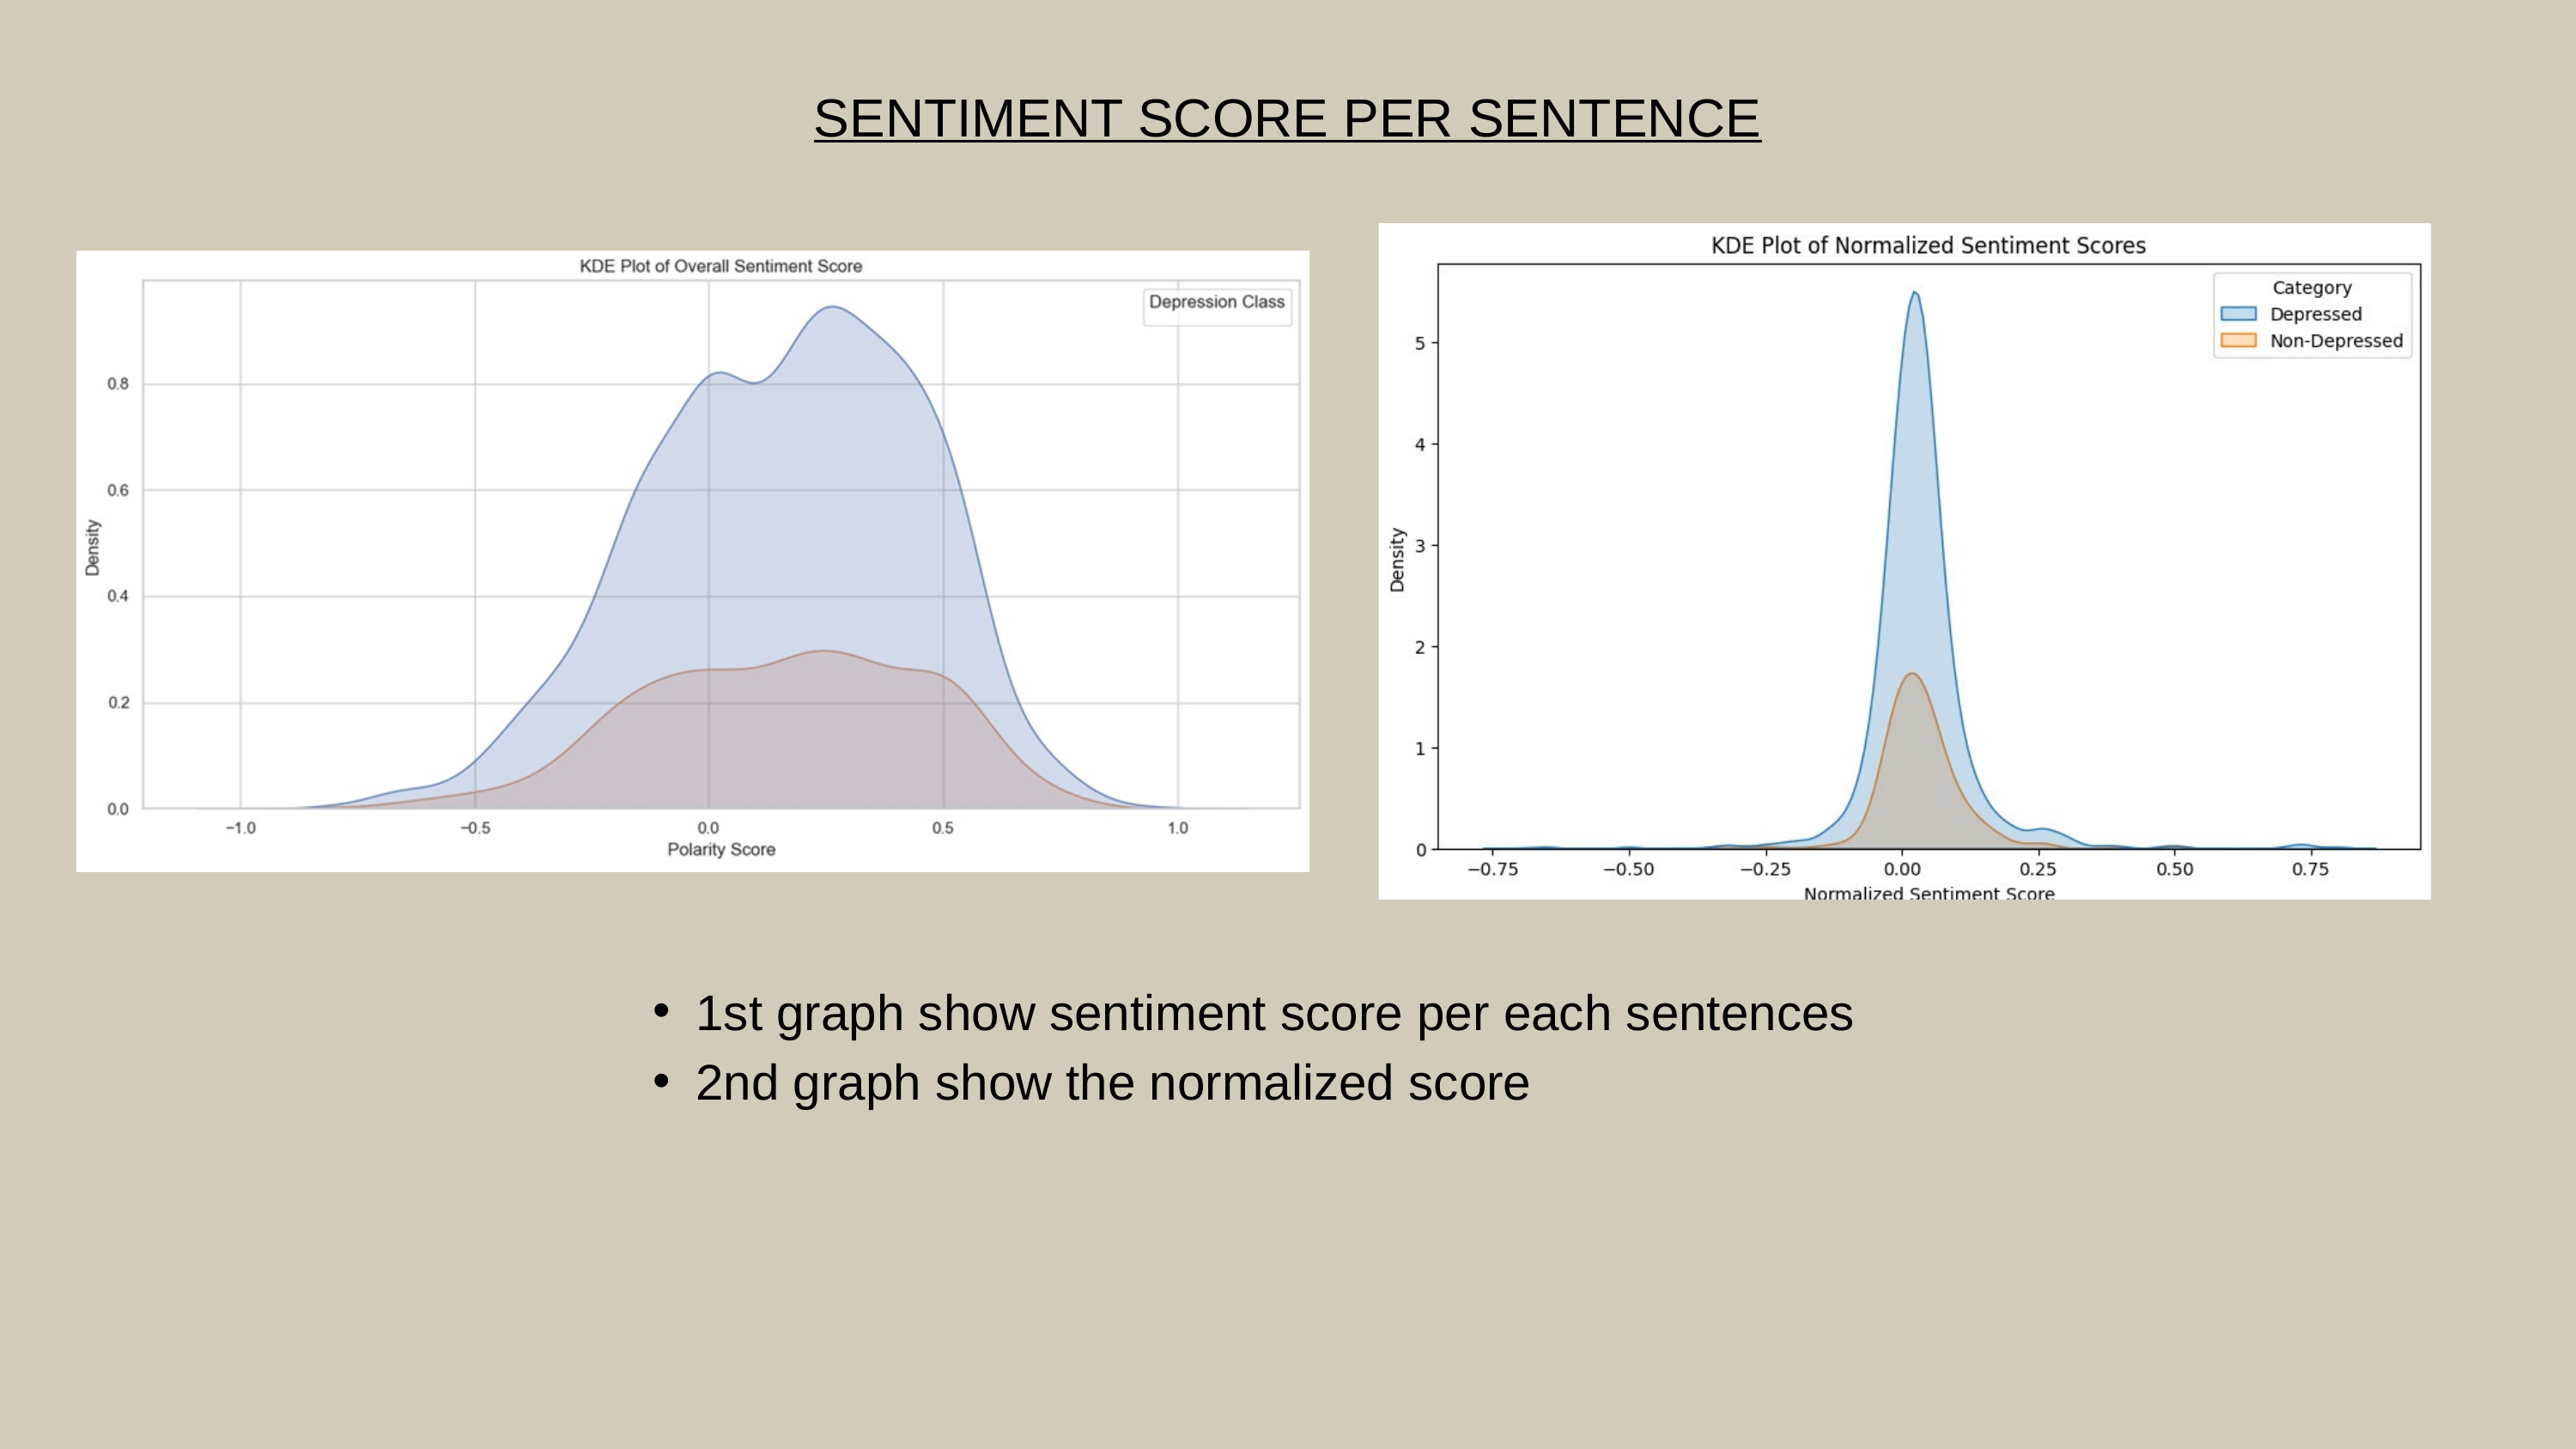

SENTIMENT SCORE PER SENTENCE

1st graph show sentiment score per each sentences
2nd graph show the normalized score